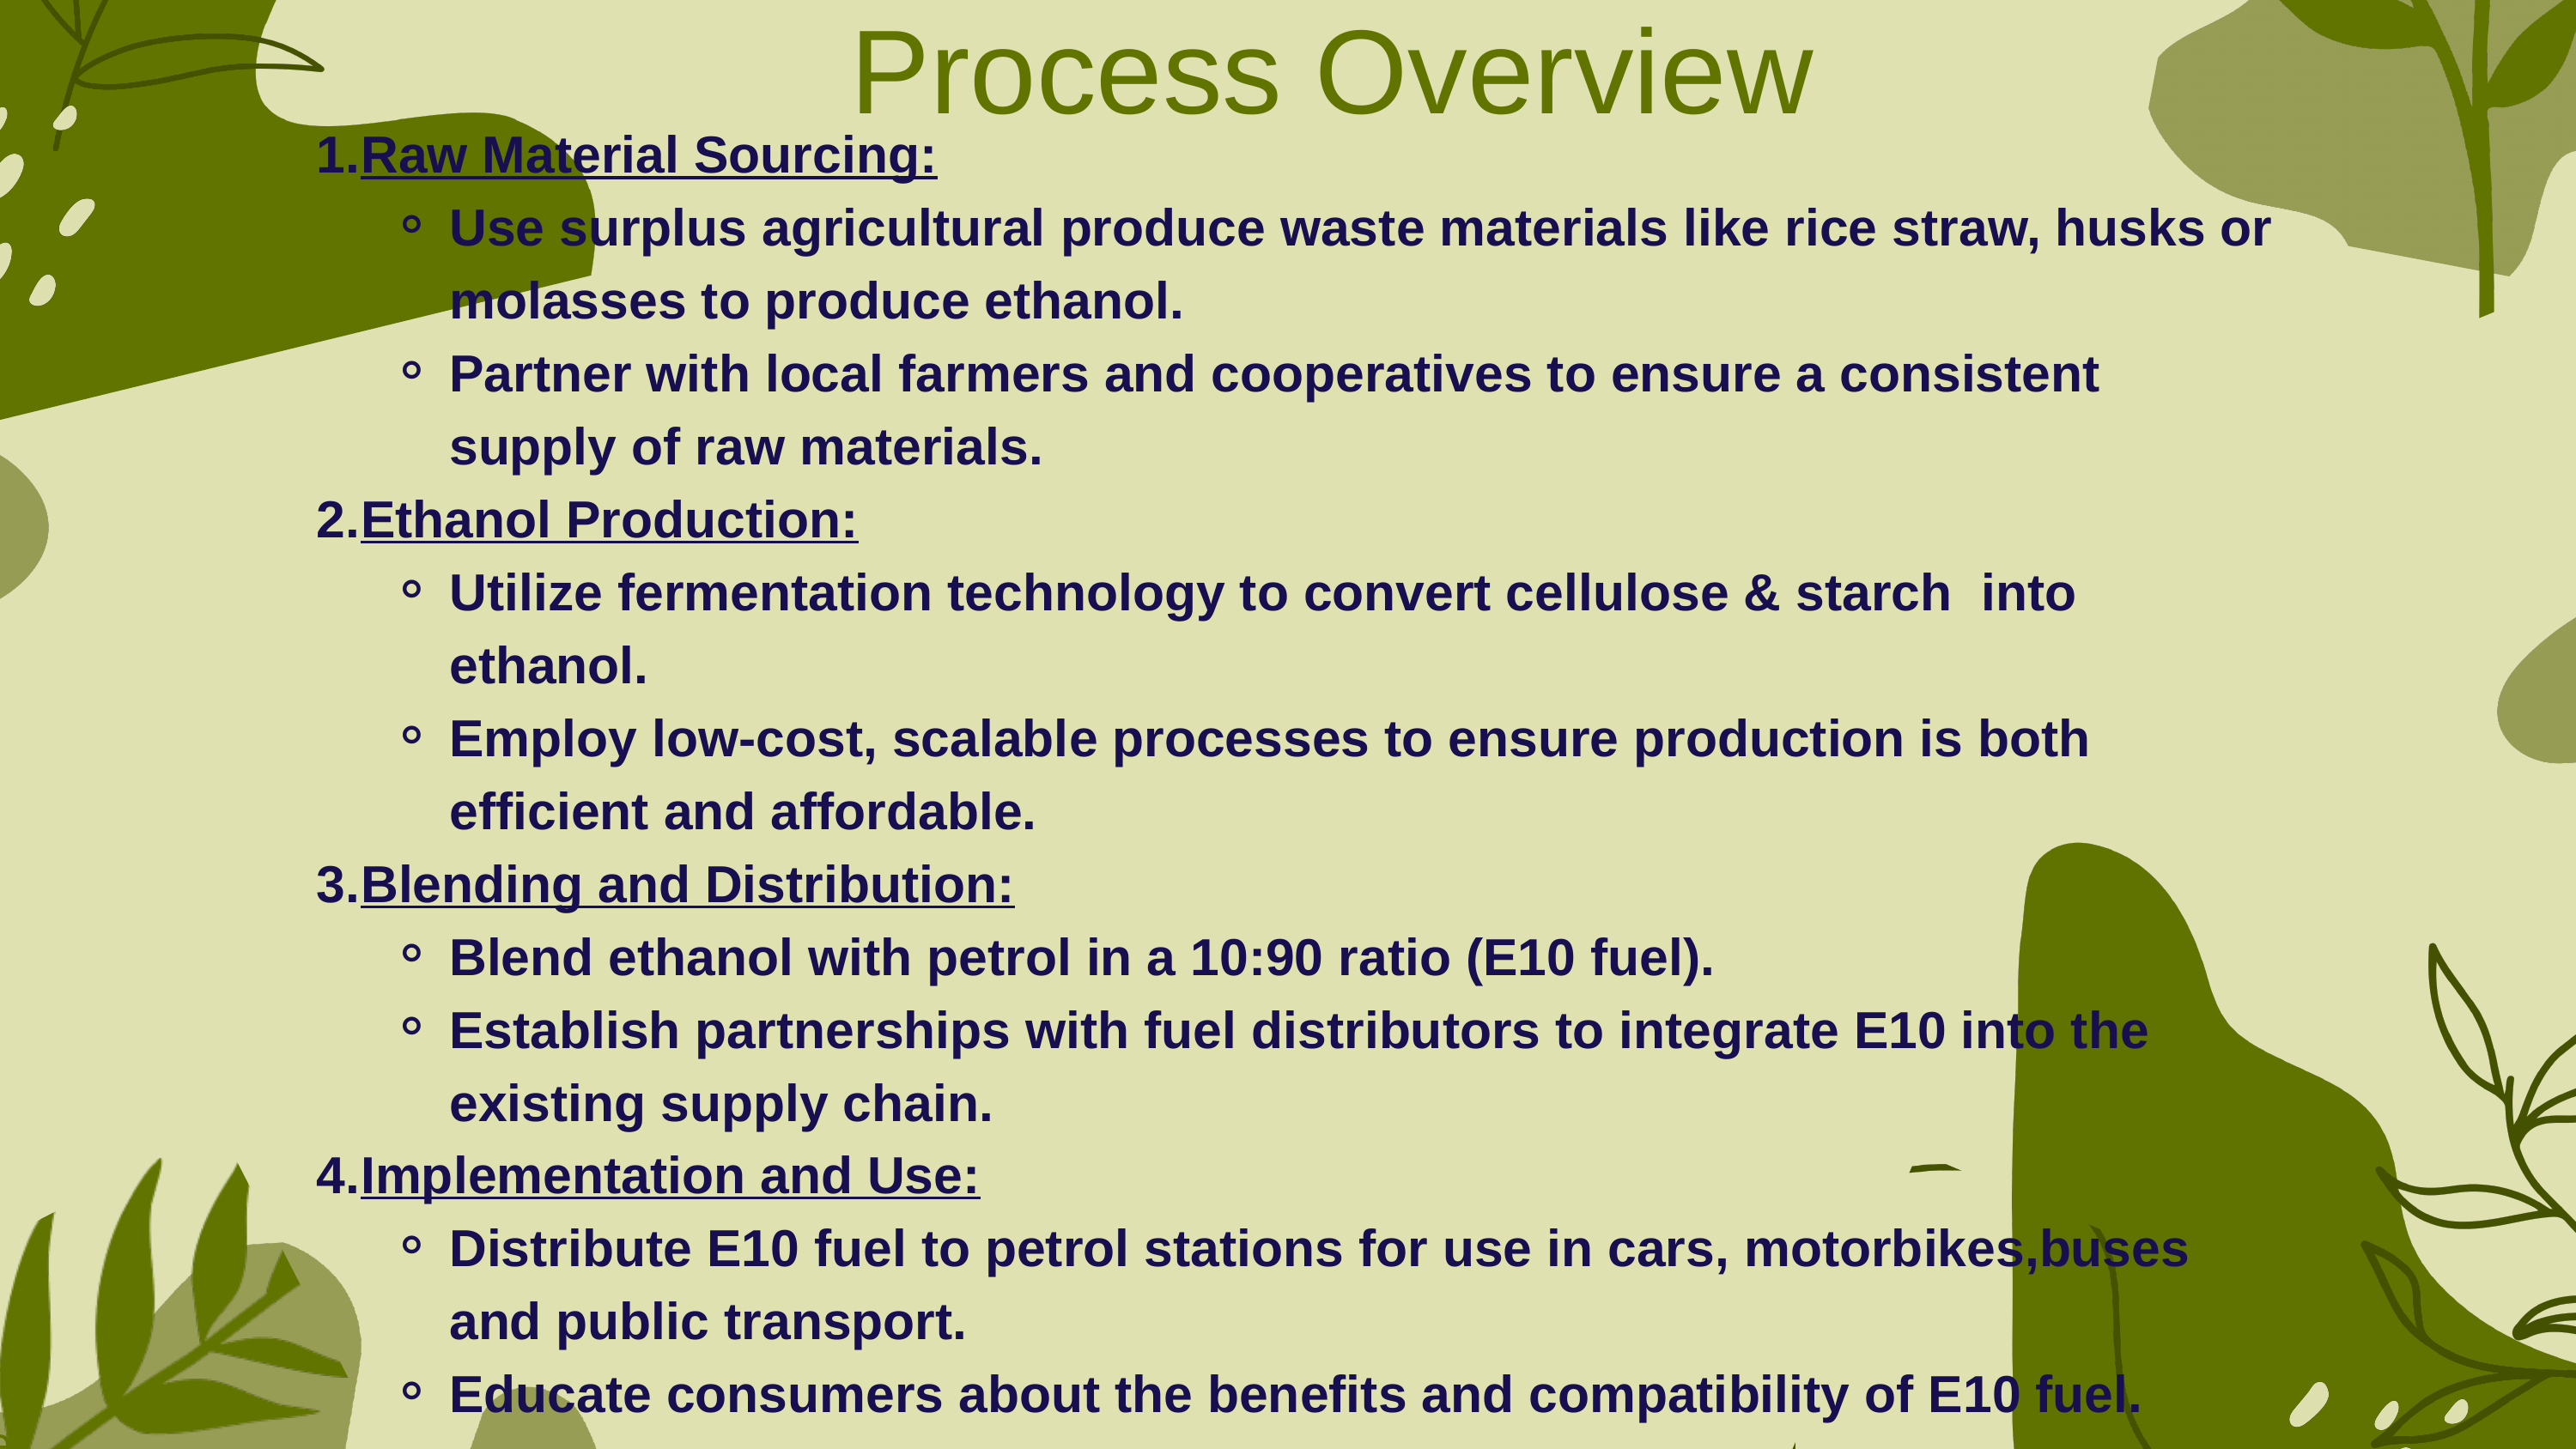

Process Overview

Raw Material Sourcing:
Use surplus agricultural produce waste materials like rice straw, husks or molasses to produce ethanol.
Partner with local farmers and cooperatives to ensure a consistent supply of raw materials.
Ethanol Production:
Utilize fermentation technology to convert cellulose & starch  into ethanol.
Employ low-cost, scalable processes to ensure production is both efficient and affordable.
Blending and Distribution:
Blend ethanol with petrol in a 10:90 ratio (E10 fuel).
Establish partnerships with fuel distributors to integrate E10 into the existing supply chain.
Implementation and Use:
Distribute E10 fuel to petrol stations for use in cars, motorbikes,buses and public transport.
Educate consumers about the benefits and compatibility of E10 fuel.

Lorem ipsum dolor sit amet, consectetur adipiscing elit, sed do eiusmod tempor incididunt ut labore et dolore magna aliqua.